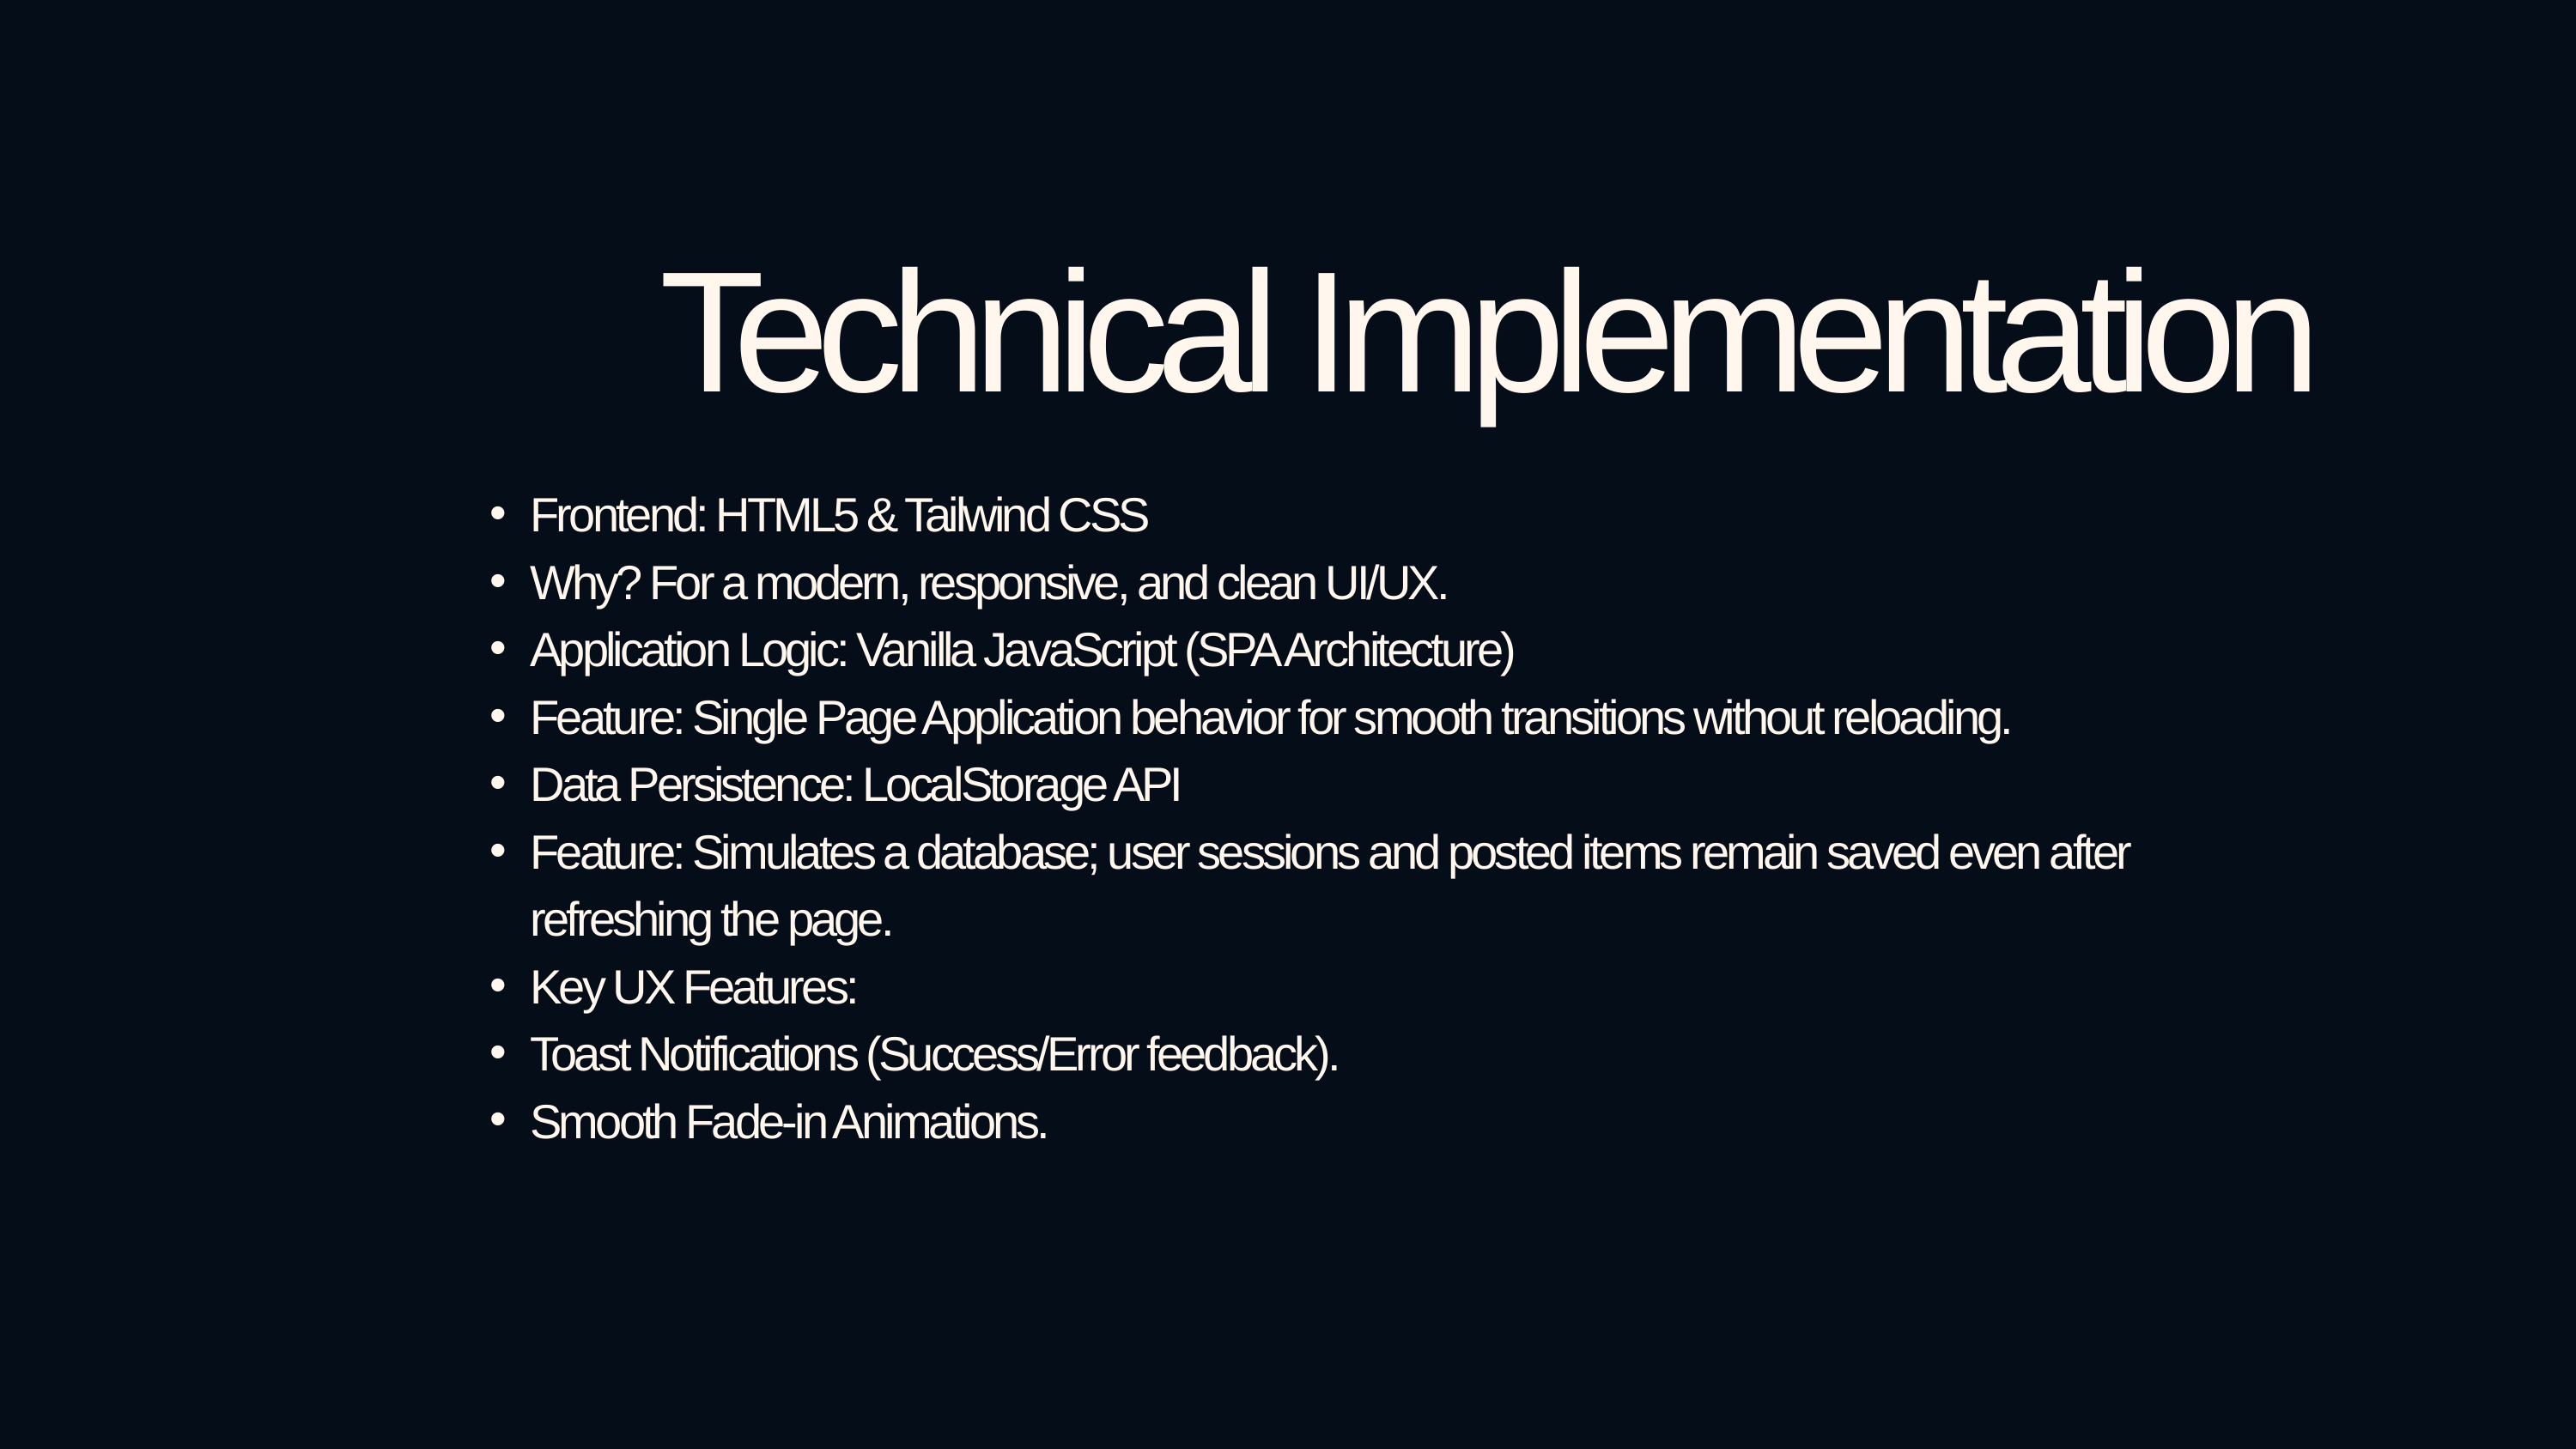

Technical Implementation
Frontend: HTML5 & Tailwind CSS
Why? For a modern, responsive, and clean UI/UX.
Application Logic: Vanilla JavaScript (SPA Architecture)
Feature: Single Page Application behavior for smooth transitions without reloading.
Data Persistence: LocalStorage API
Feature: Simulates a database; user sessions and posted items remain saved even after refreshing the page.
Key UX Features:
Toast Notifications (Success/Error feedback).
Smooth Fade-in Animations.